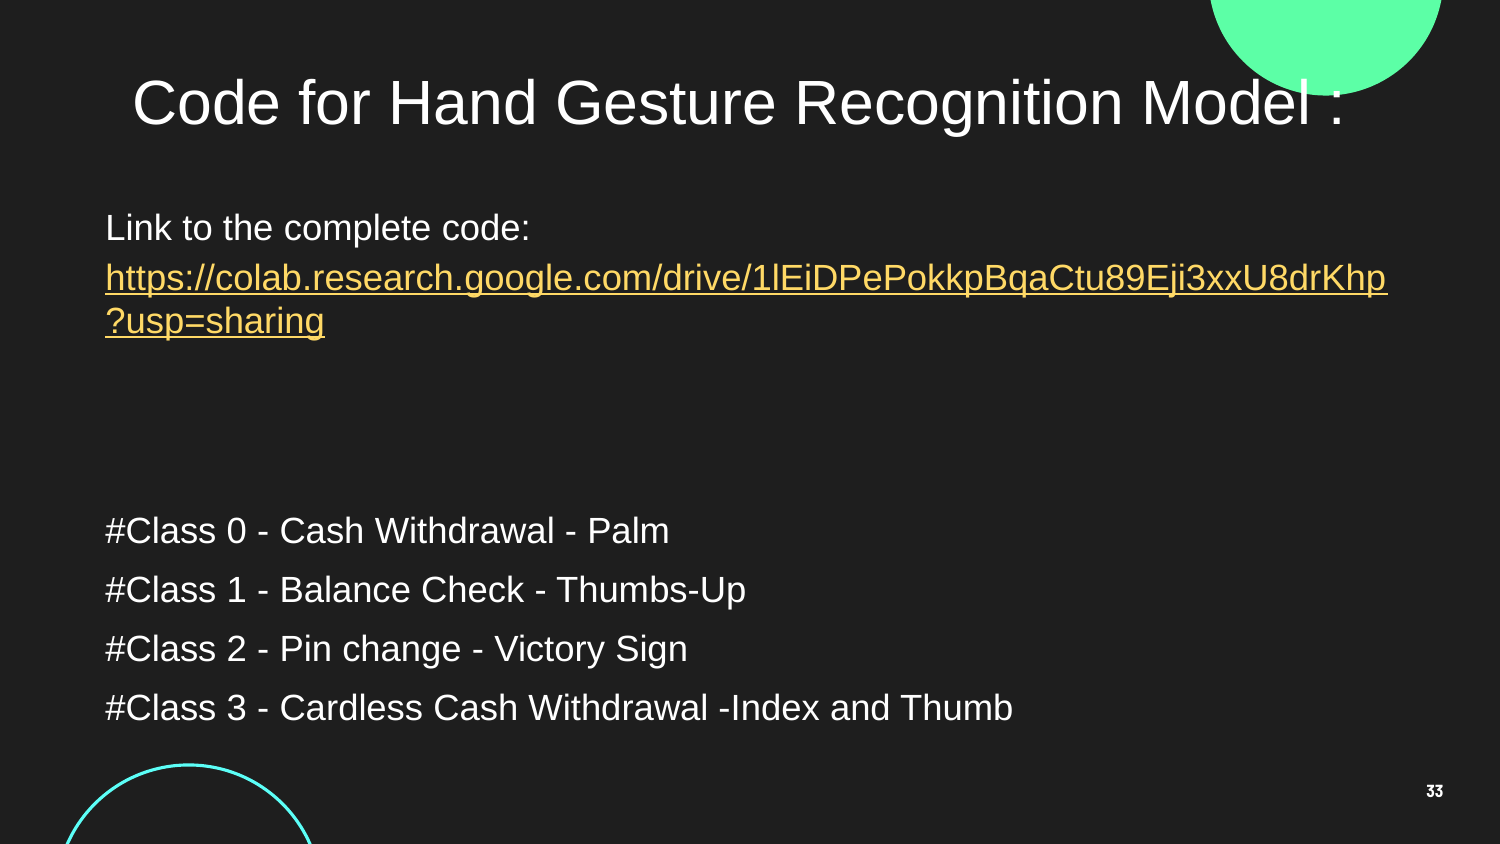

# Code for Hand Gesture Recognition Model :
Link to the complete code:
https://colab.research.google.com/drive/1lEiDPePokkpBqaCtu89Eji3xxU8drKhp?usp=sharing

#Class 0 - Cash Withdrawal - Palm
#Class 1 - Balance Check - Thumbs-Up
#Class 2 - Pin change - Victory Sign
#Class 3 - Cardless Cash Withdrawal -Index and Thumb

33